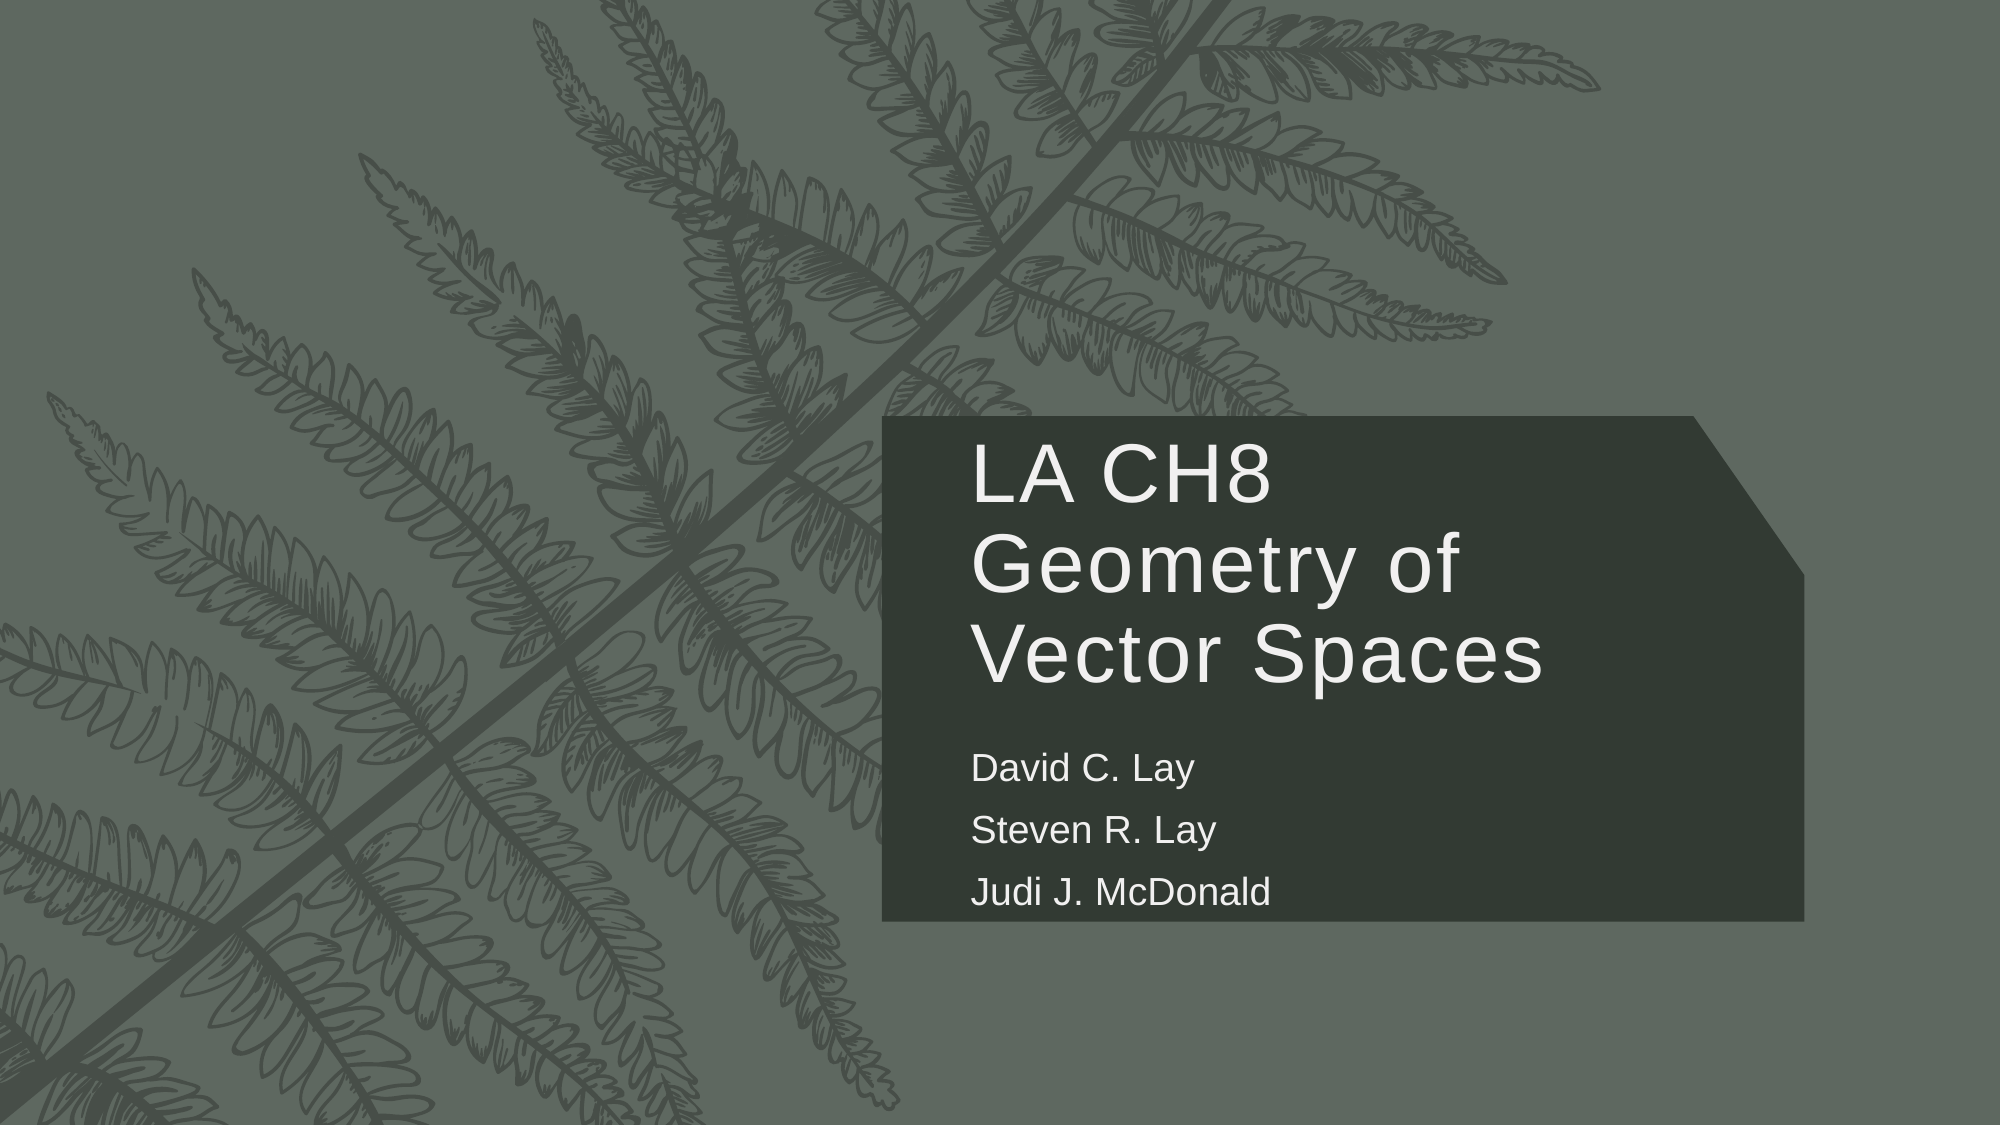

# LA CH8 Geometry of Vector Spaces
David C. Lay
Steven R. Lay
Judi J. McDonald